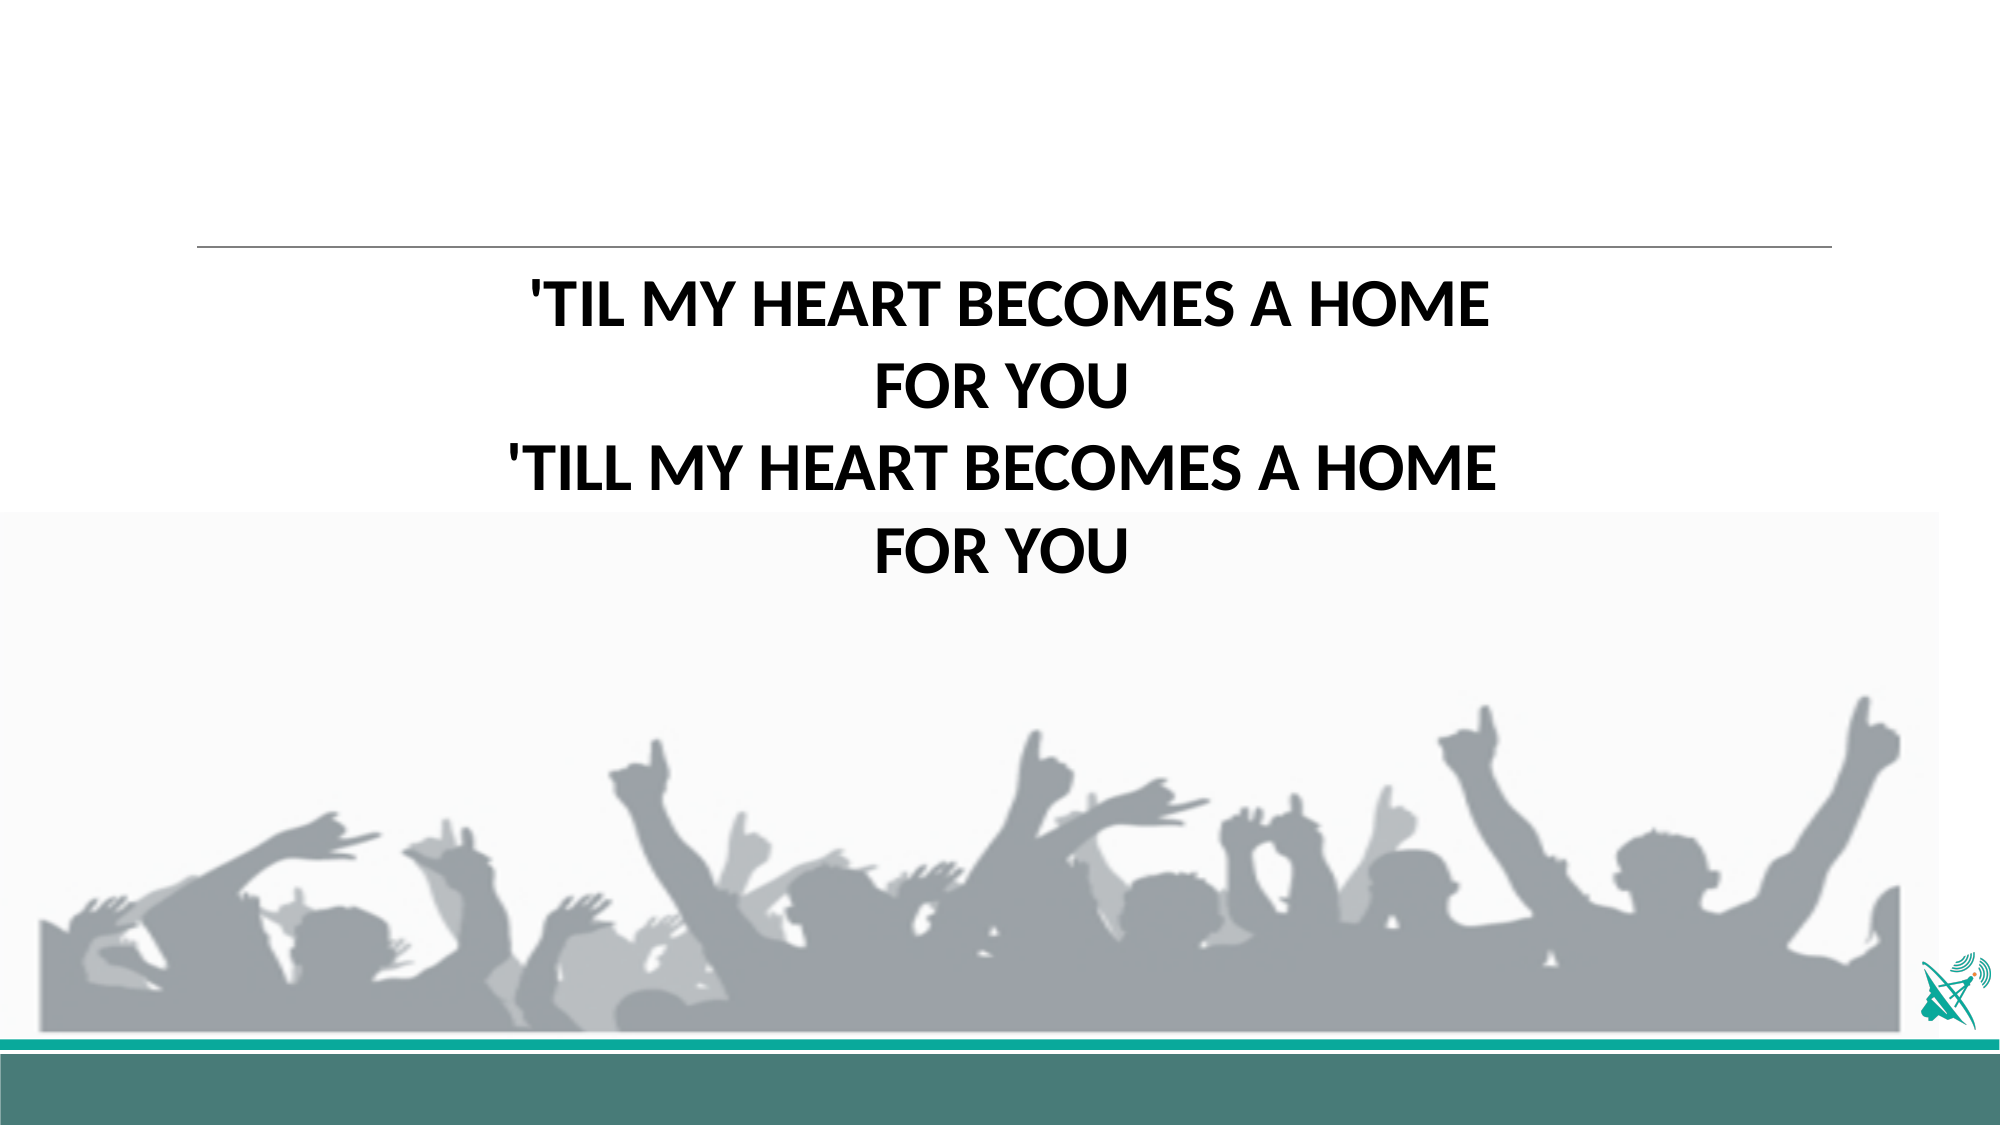

'TIL MY HEART BECOMES A HOME FOR YOU
'TILL MY HEART BECOMES A HOME FOR YOU